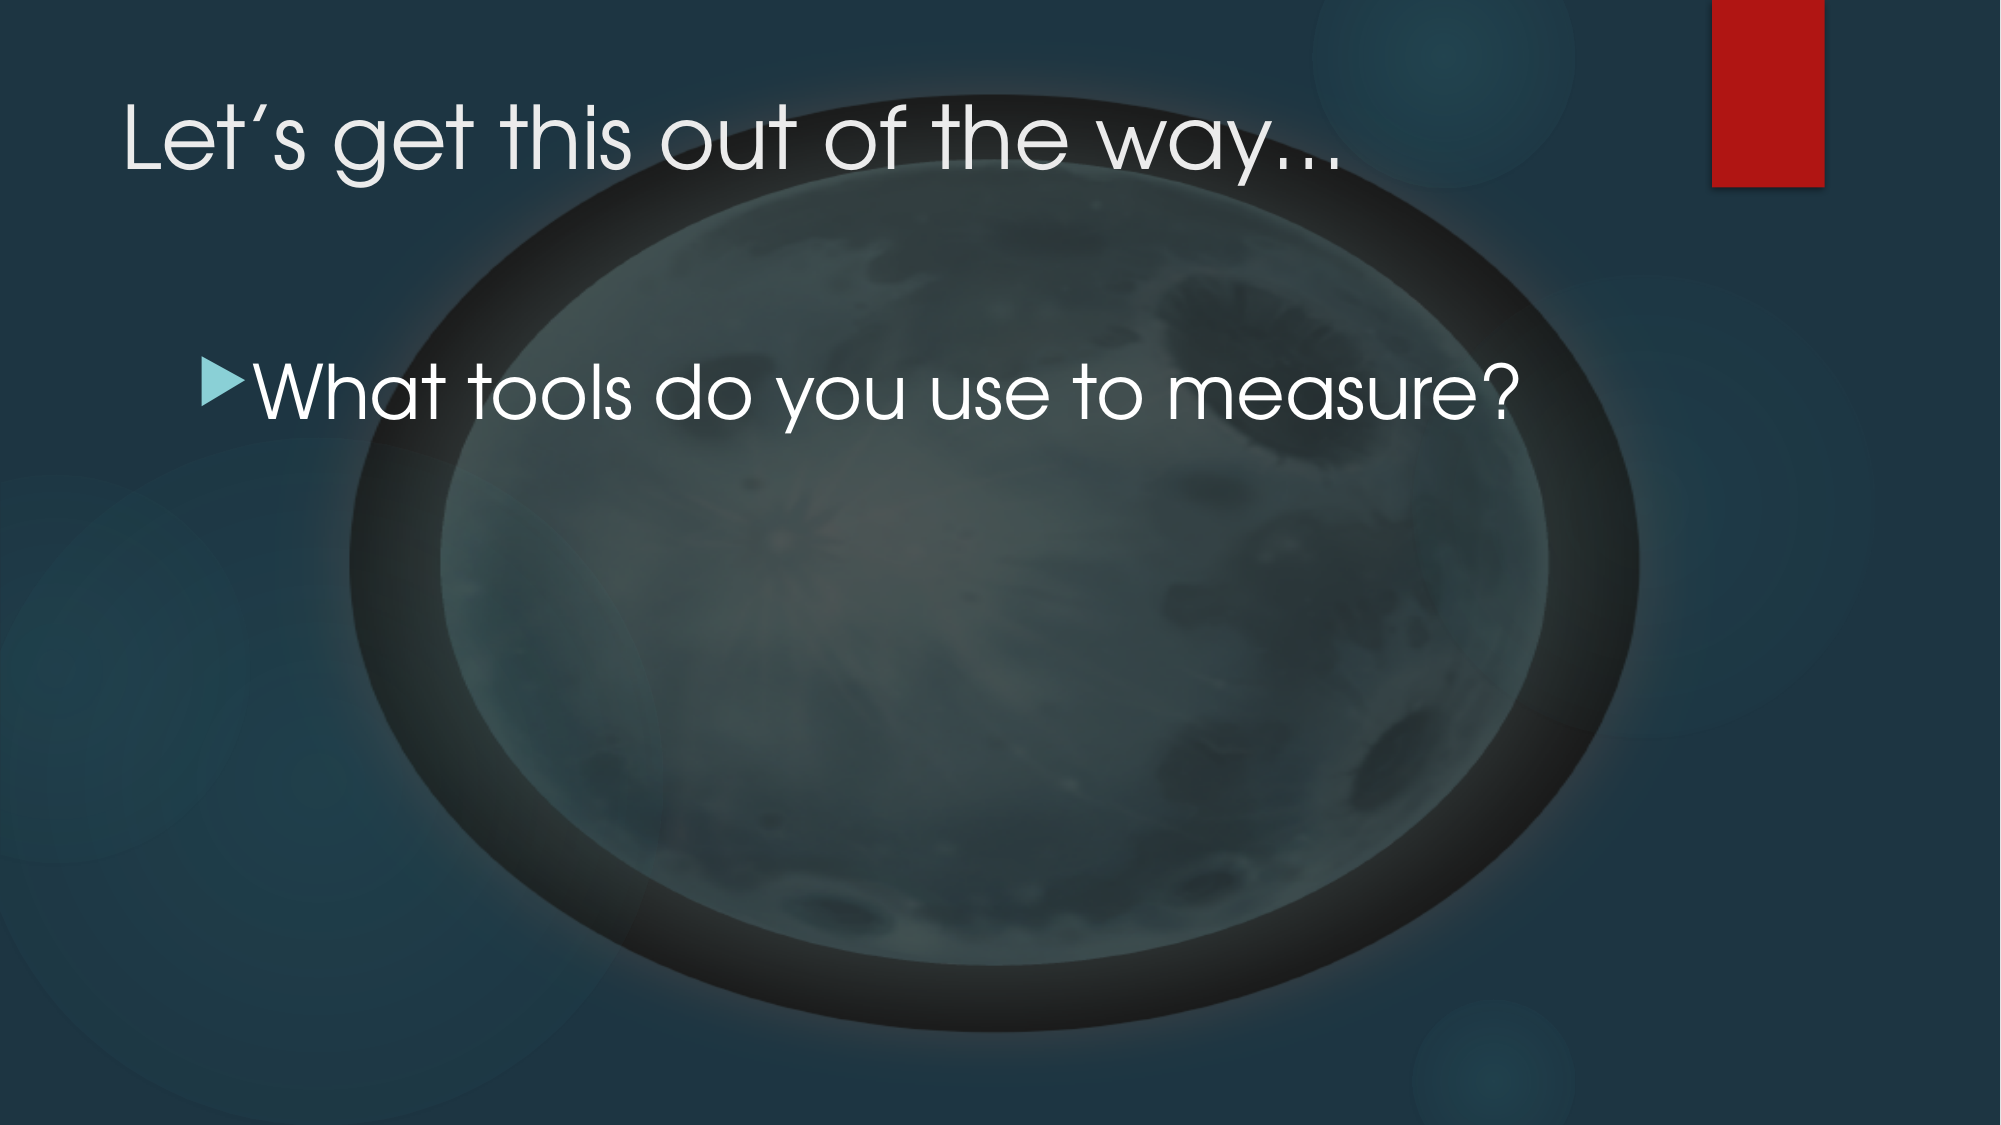

# Let’s get this out of the way…
What tools do you use to measure?